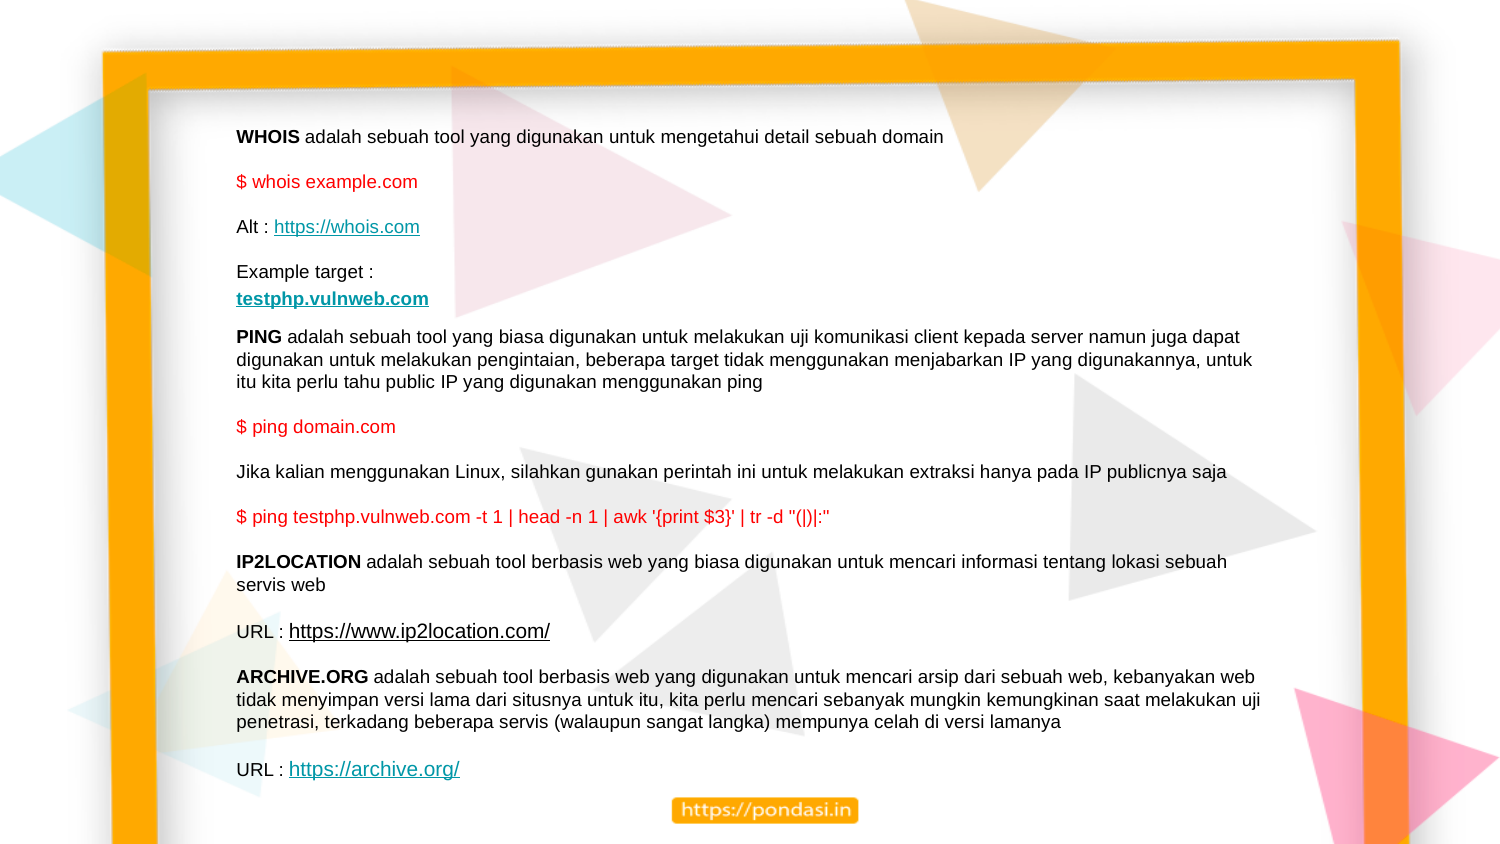

WHOIS adalah sebuah tool yang digunakan untuk mengetahui detail sebuah domain

$ whois example.com
Alt : https://whois.com
Example target :
testphp.vulnweb.com
PING adalah sebuah tool yang biasa digunakan untuk melakukan uji komunikasi client kepada server namun juga dapat digunakan untuk melakukan pengintaian, beberapa target tidak menggunakan menjabarkan IP yang digunakannya, untuk itu kita perlu tahu public IP yang digunakan menggunakan ping

$ ping domain.com

Jika kalian menggunakan Linux, silahkan gunakan perintah ini untuk melakukan extraksi hanya pada IP publicnya saja
$ ping testphp.vulnweb.com -t 1 | head -n 1 | awk '{print $3}' | tr -d "(|)|:"

IP2LOCATION adalah sebuah tool berbasis web yang biasa digunakan untuk mencari informasi tentang lokasi sebuah servis web
URL : https://www.ip2location.com/
ARCHIVE.ORG adalah sebuah tool berbasis web yang digunakan untuk mencari arsip dari sebuah web, kebanyakan web tidak menyimpan versi lama dari situsnya untuk itu, kita perlu mencari sebanyak mungkin kemungkinan saat melakukan uji penetrasi, terkadang beberapa servis (walaupun sangat langka) mempunya celah di versi lamanya
URL : https://archive.org/